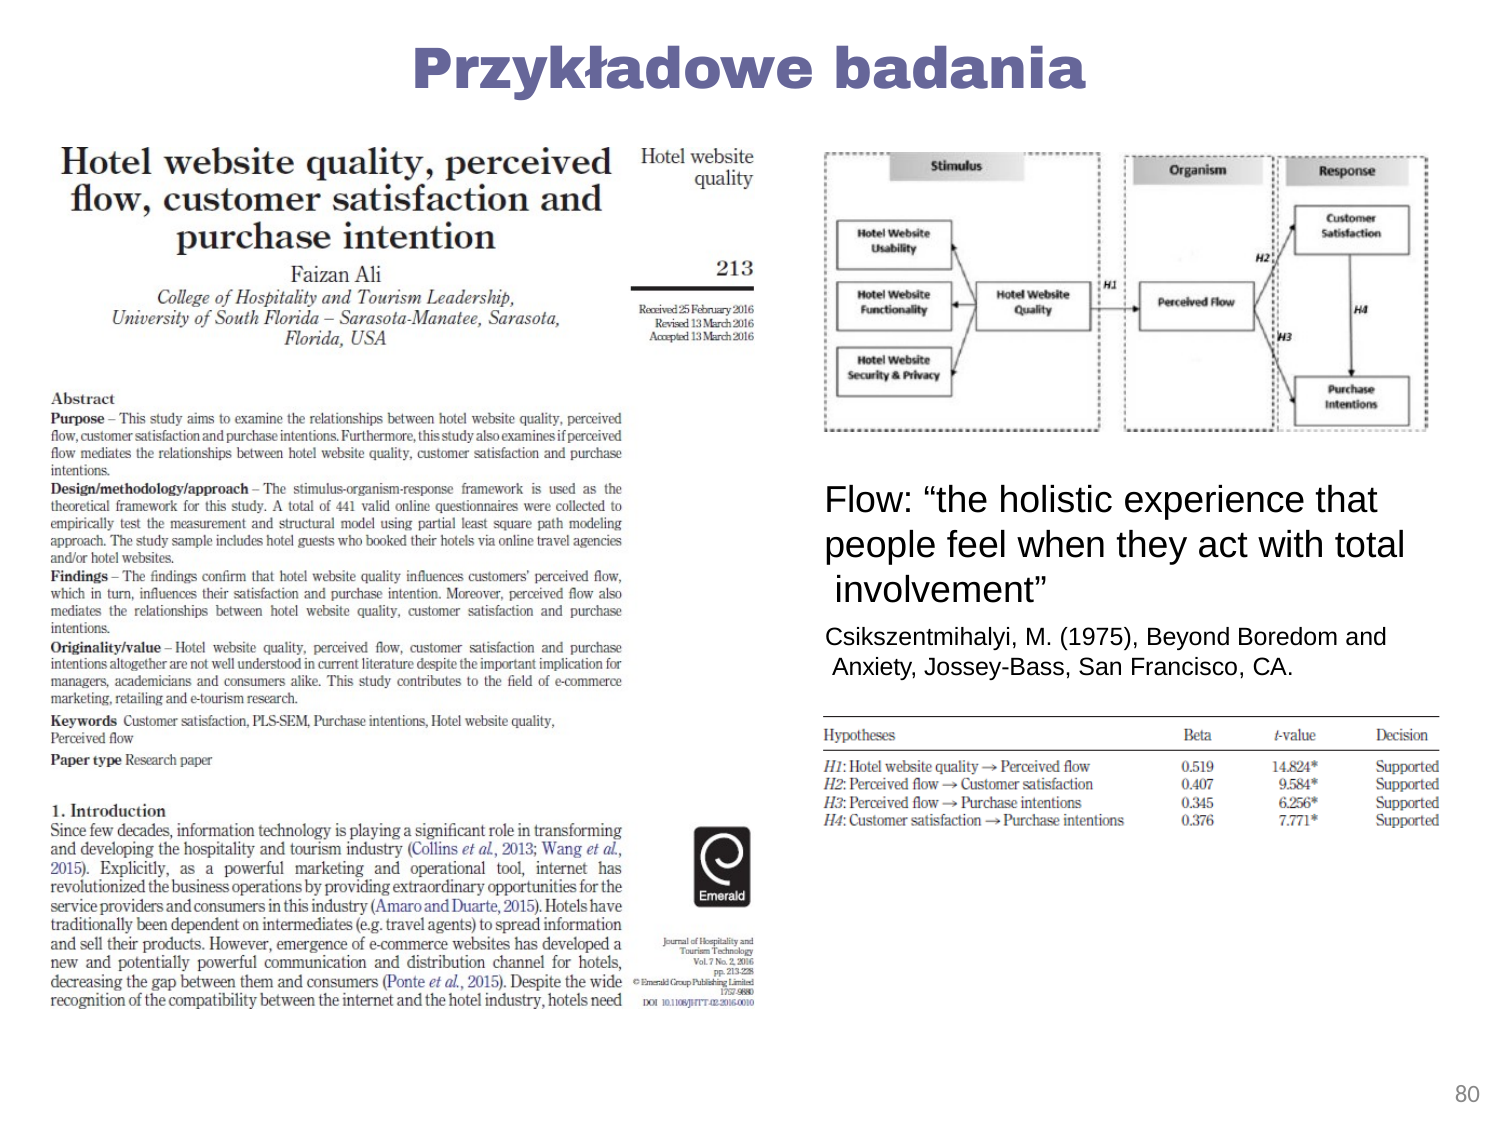

# Przykładowe badania

Flow: “the holistic experience that  people feel when they act with total  involvement”
Csikszentmihalyi, M. (1975), Beyond Boredom and  Anxiety, Jossey-Bass, San Francisco, CA.

80